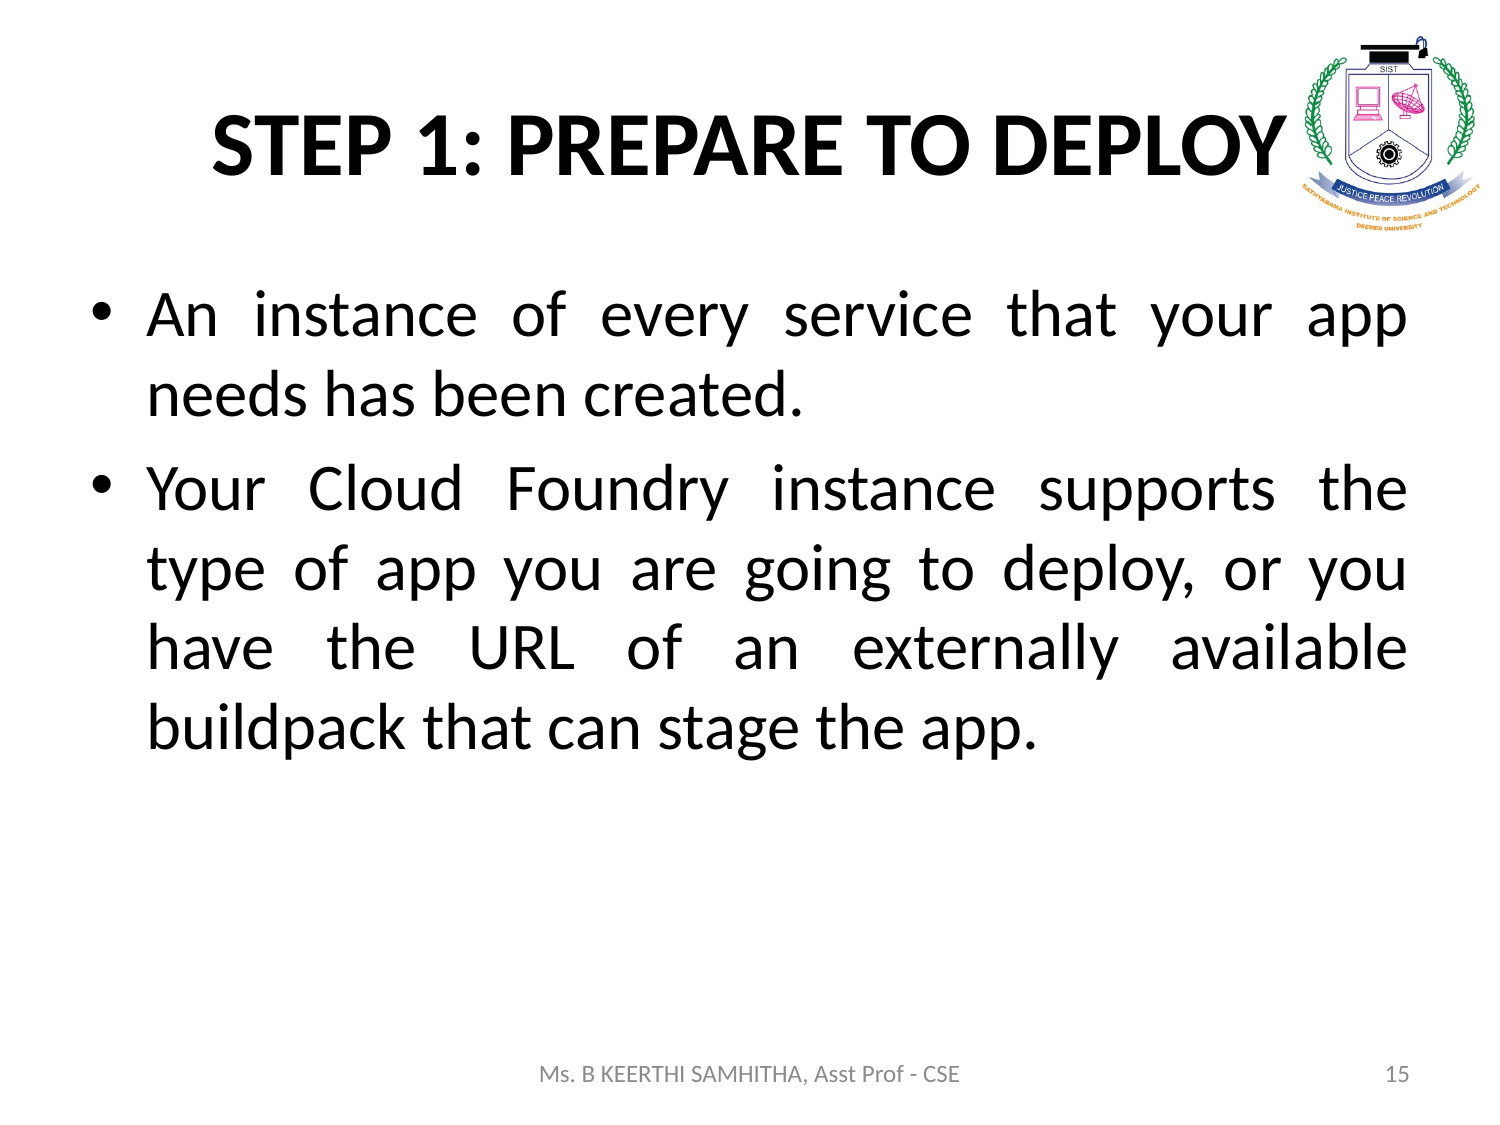

# STEP 1: PREPARE TO DEPLOY
An instance of every service that your app needs has been created.
Your Cloud Foundry instance supports the type of app you are going to deploy, or you have the URL of an externally available buildpack that can stage the app.

Ms. B KEERTHI SAMHITHA, Asst Prof - CSE
15